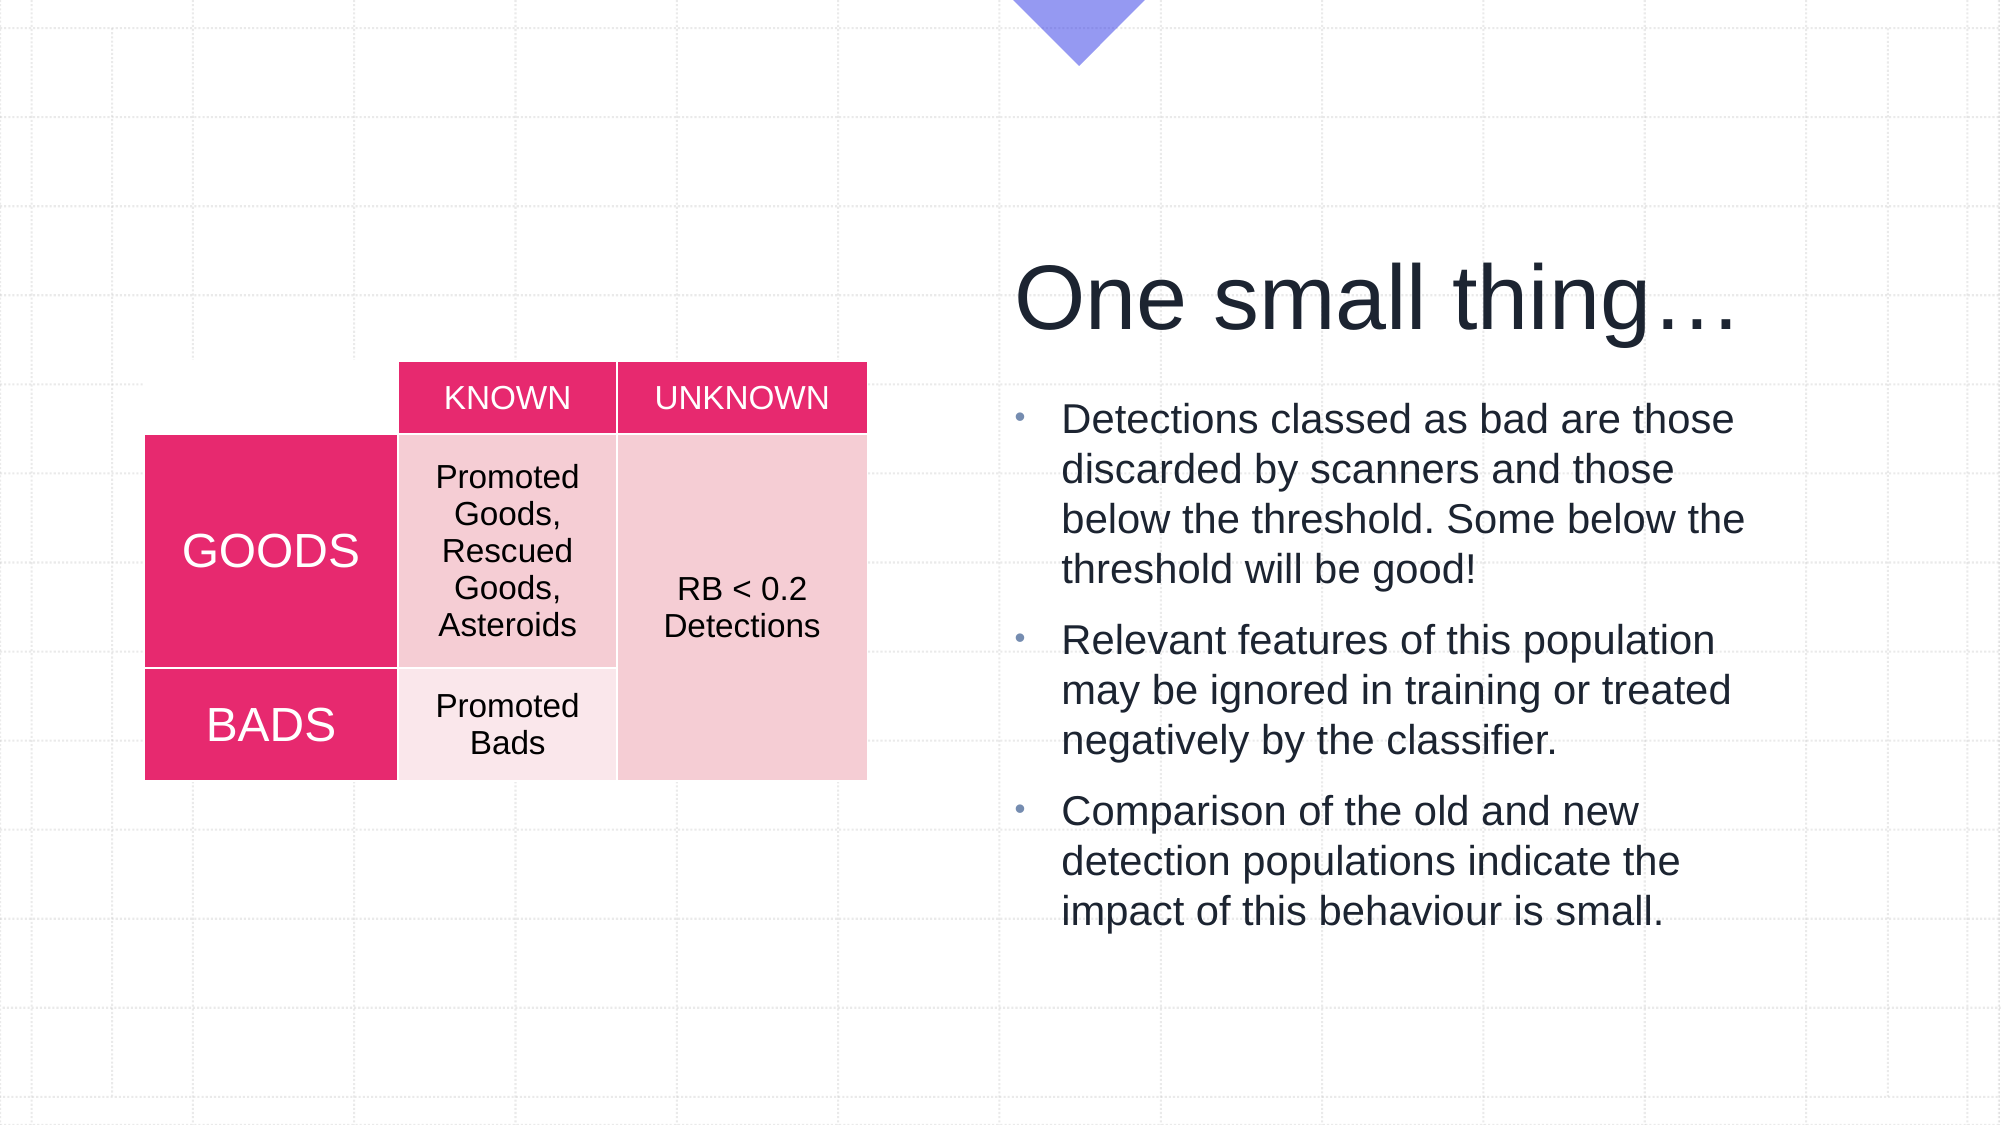

# One small thing…
|  | KNOWN | UNKNOWN |
| --- | --- | --- |
| GOODS | Promoted Goods, Rescued Goods, Asteroids | RB < 0.2 Detections |
| BADS | Promoted Bads |  |
Detections classed as bad are those discarded by scanners and those below the threshold. Some below the threshold will be good!
Relevant features of this population may be ignored in training or treated negatively by the classifier.
Comparison of the old and new detection populations indicate the impact of this behaviour is small.